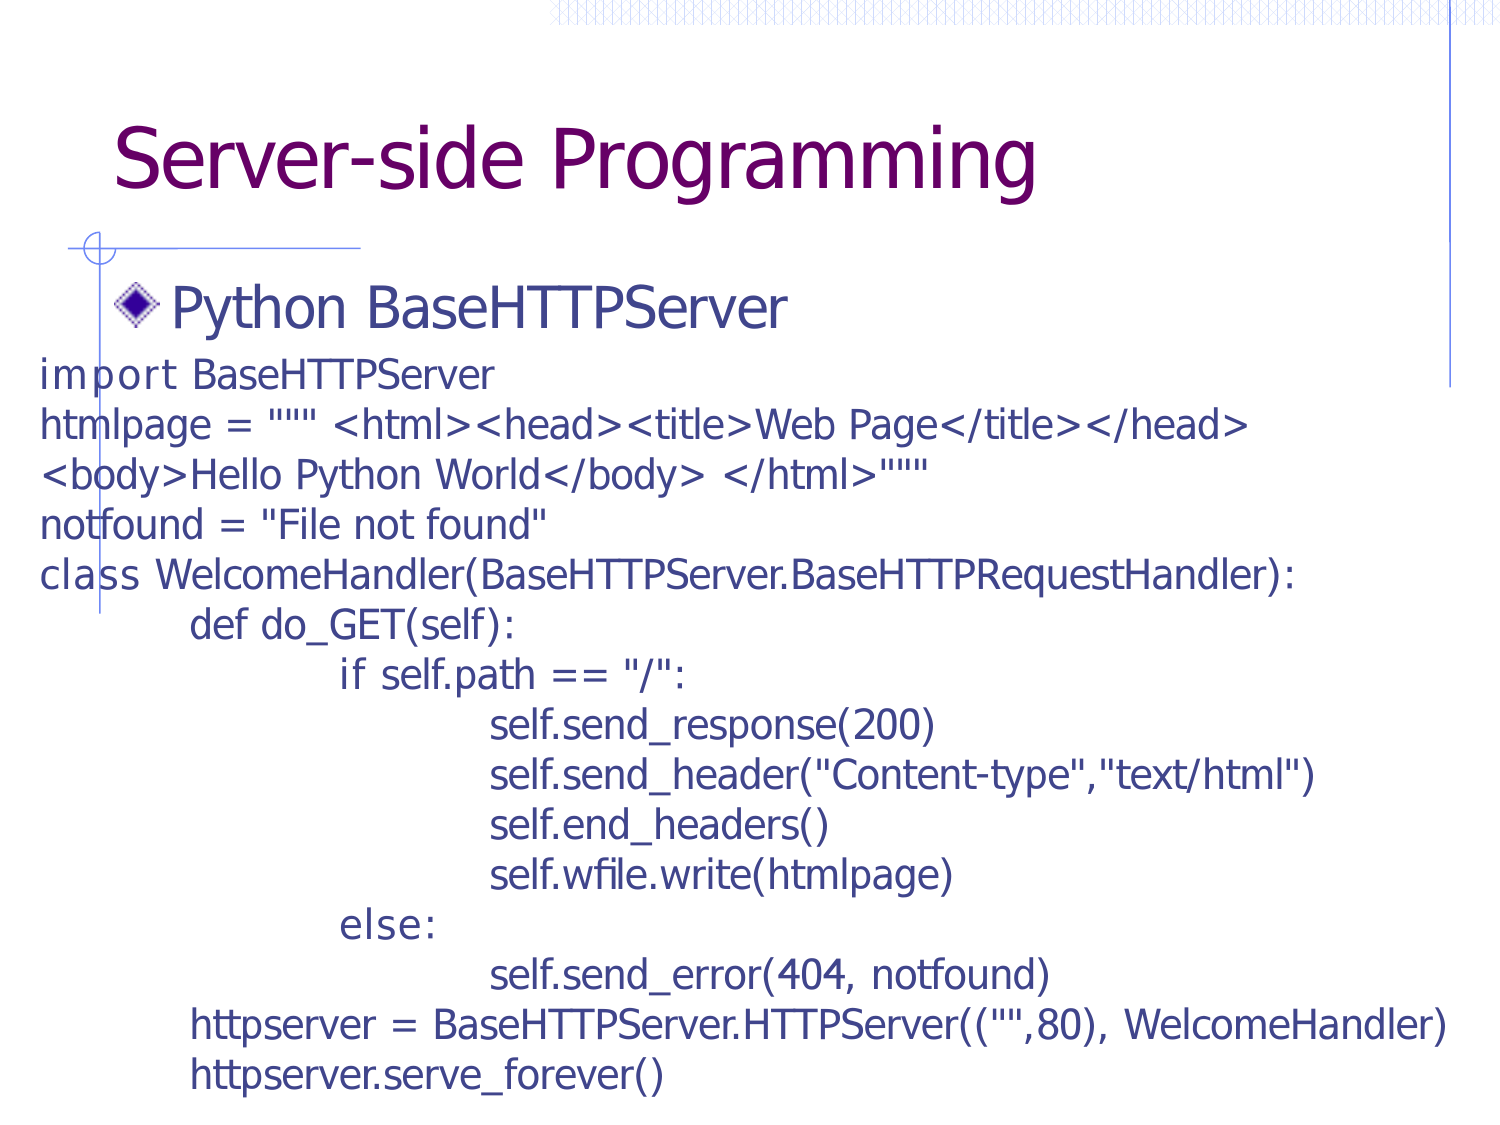

# Server-side Programming
Python BaseHTTPServer
import BaseHTTPServer
htmlpage = """ <html><head><title>Web Page</title></head> <body>Hello Python World</body> </html>"""
notfound = "File not found"
class WelcomeHandler(BaseHTTPServer.BaseHTTPRequestHandler):
	def do_GET(self):
		if self.path == "/":
			self.send_response(200)
			self.send_header("Content-type","text/html")
			self.end_headers()
			self.wfile.write(htmlpage)
		else:
			self.send_error(404, notfound)
	httpserver = BaseHTTPServer.HTTPServer(("",80), WelcomeHandler)
	httpserver.serve_forever()